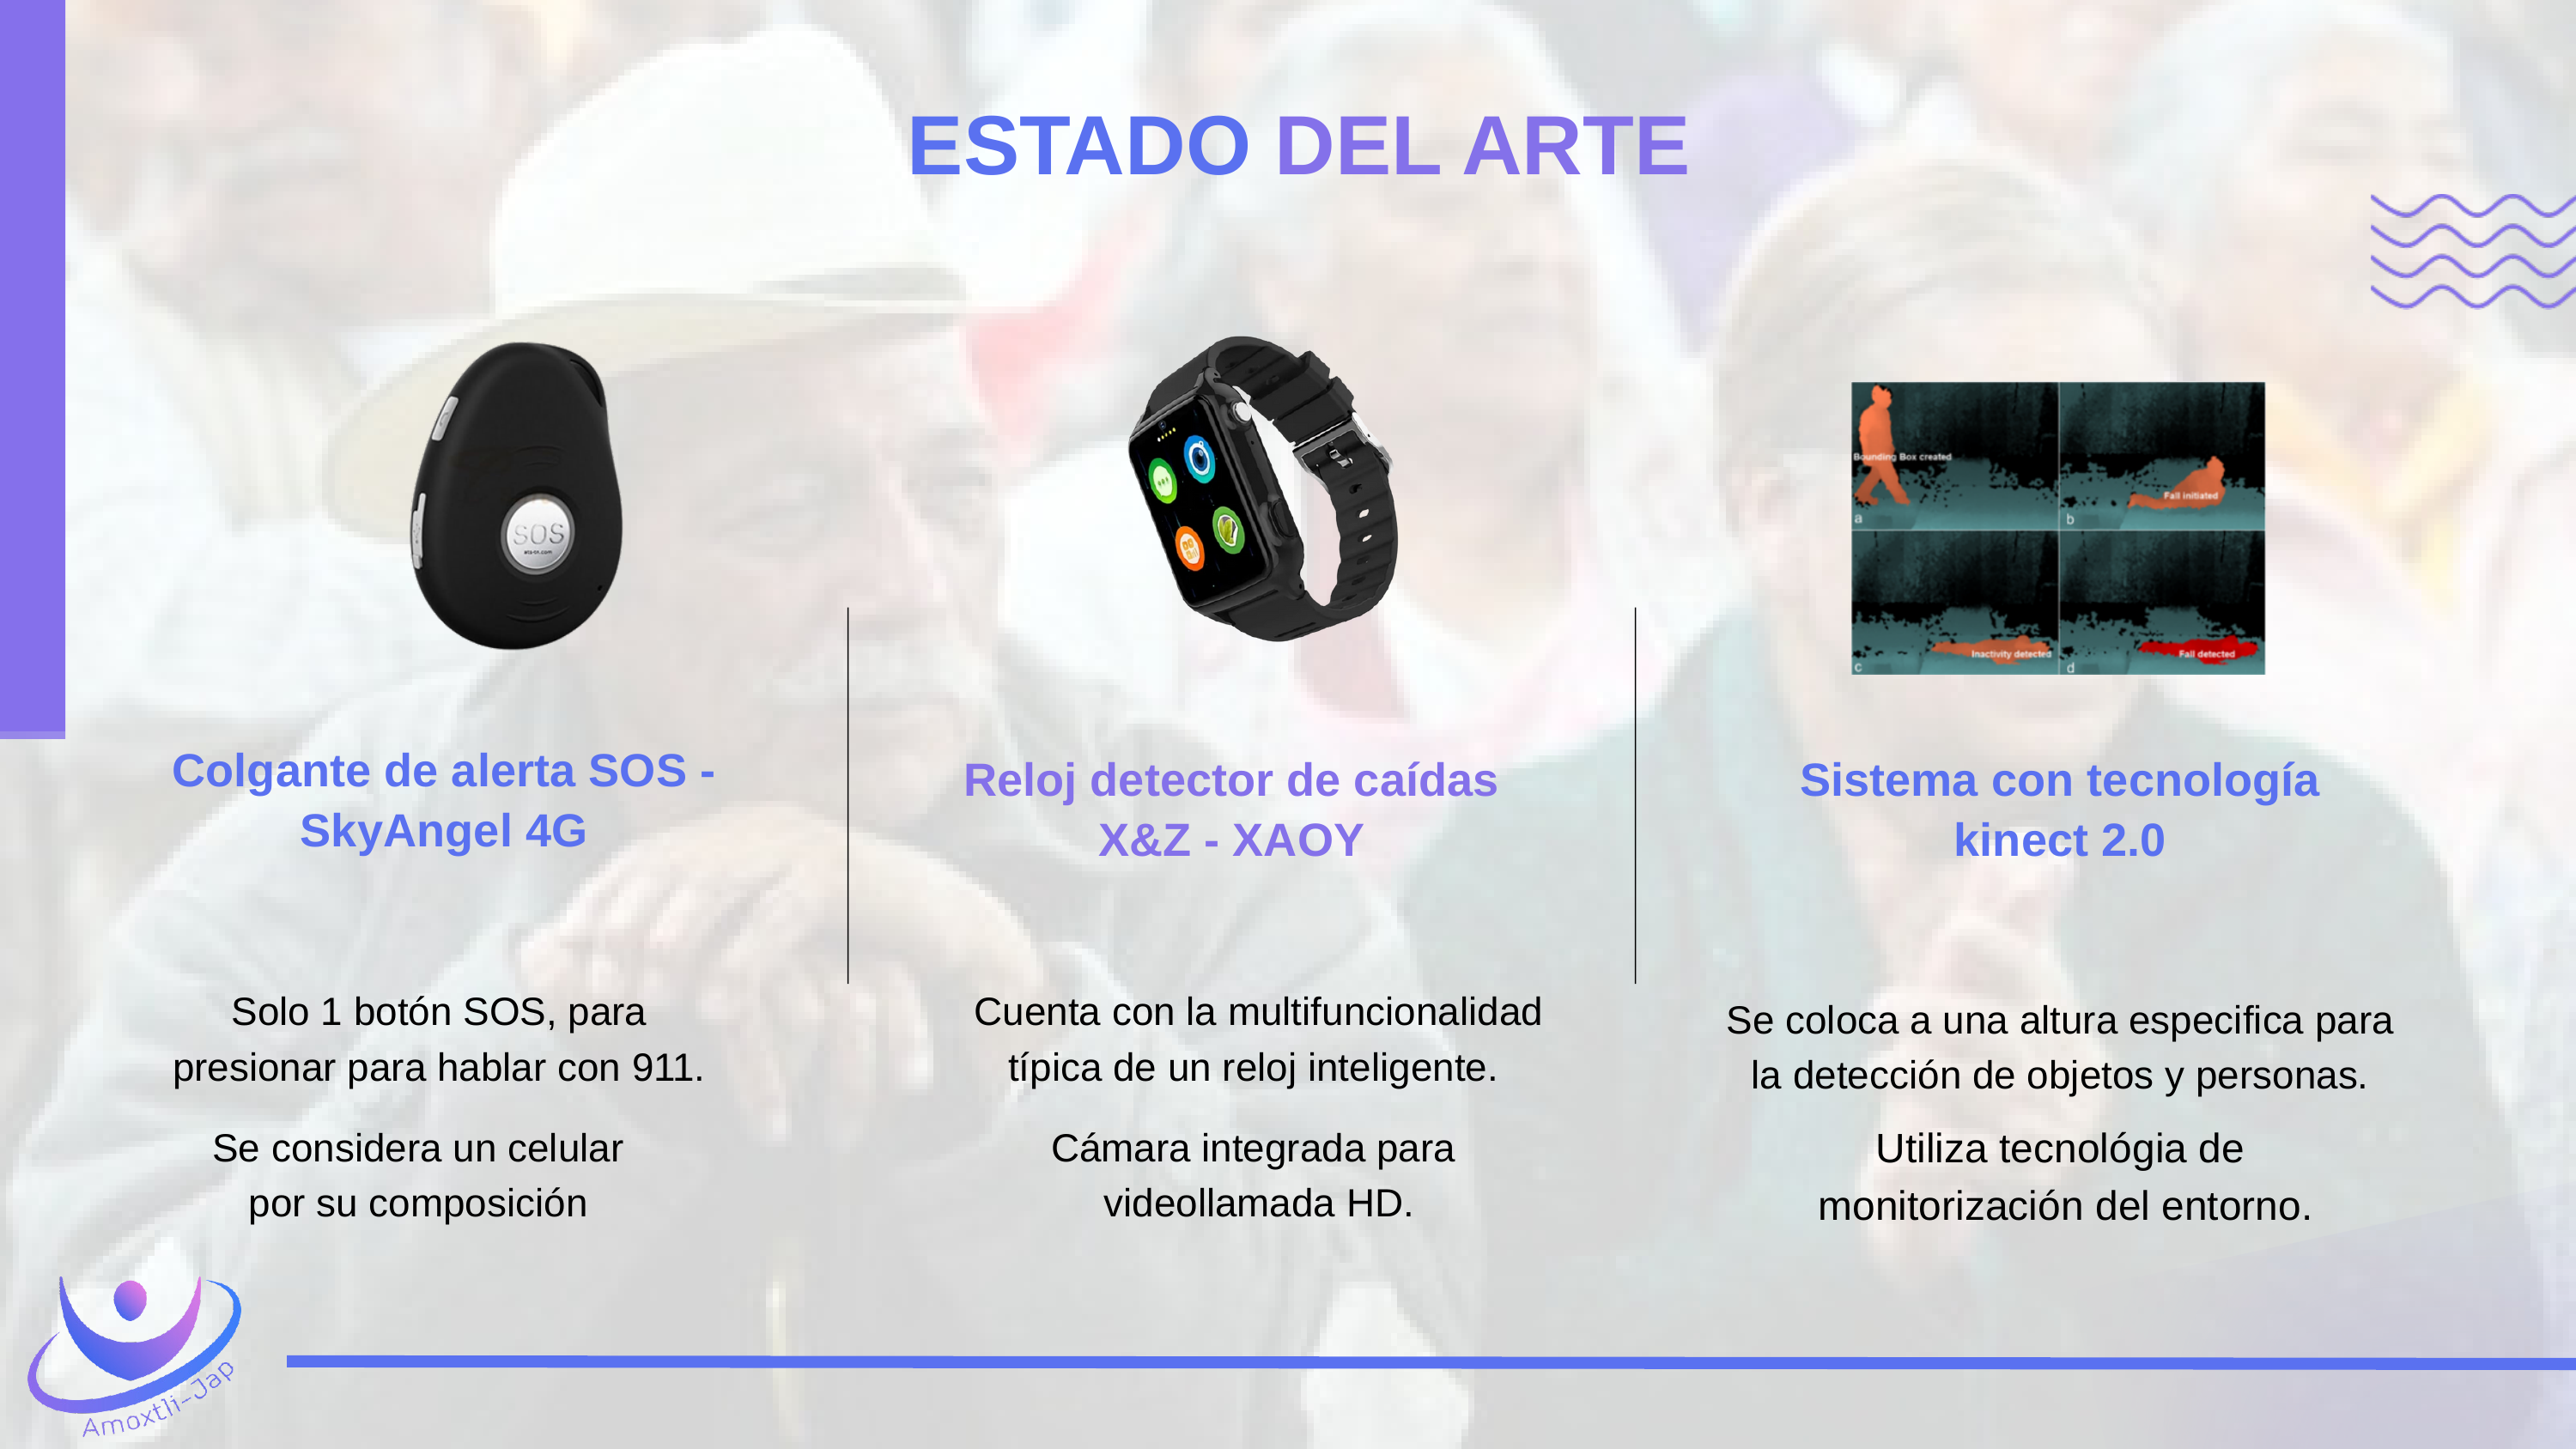

ESTADO DEL ARTE

Colgante de alerta SOS - SkyAngel 4G
Reloj detector de caídas X&Z - XAOY
Sistema con tecnología kinect 2.0
Solo 1 botón SOS, para presionar para hablar con 911.
Cuenta con la multifuncionalidad típica de un reloj inteligente.
Se coloca a una altura especifica para la detección de objetos y personas.
Utiliza tecnológia de
 monitorización del entorno.
Se considera un celular por su composición
Cámara integrada para
videollamada HD.